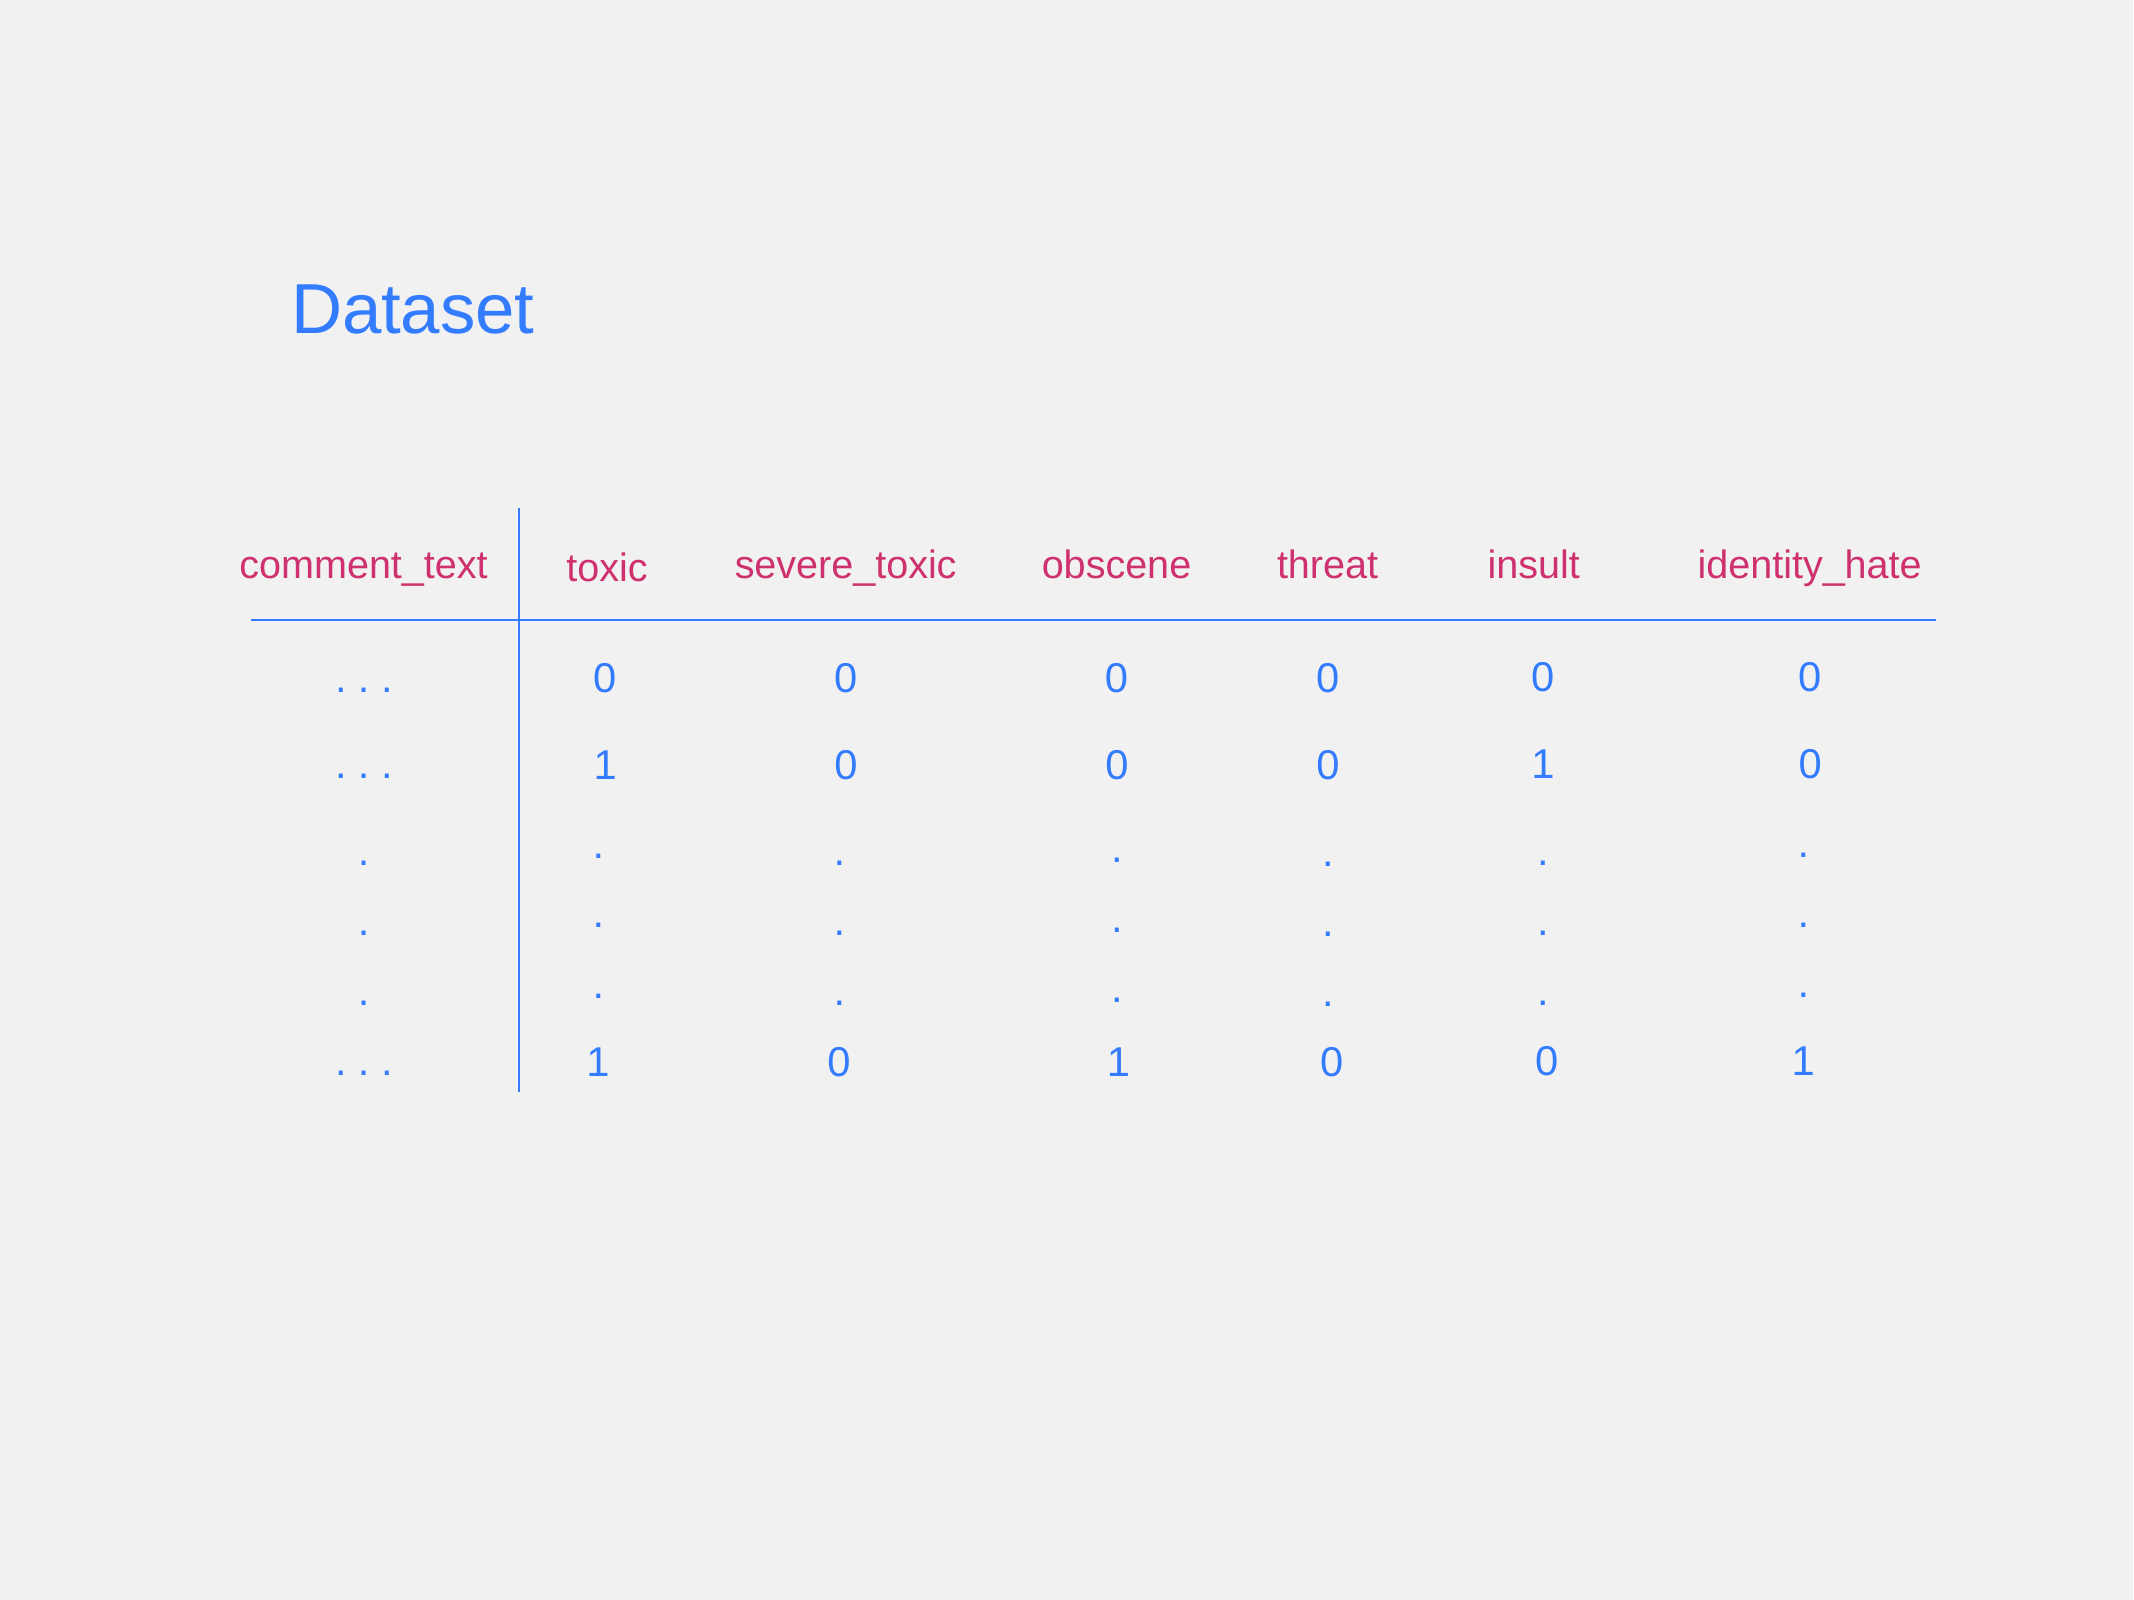

Dataset

comment_text
severe_toxic
obscene
threat
insult
identity_hate
toxic

0
0
. . .
0
0
0
0
. . .
1
0
1
0
0
0
.
.
.
.
.
.
.
.
.
.
.
.
.
.
.
.
.
.
.
.
.
0
1
. . .
1
0
1
0